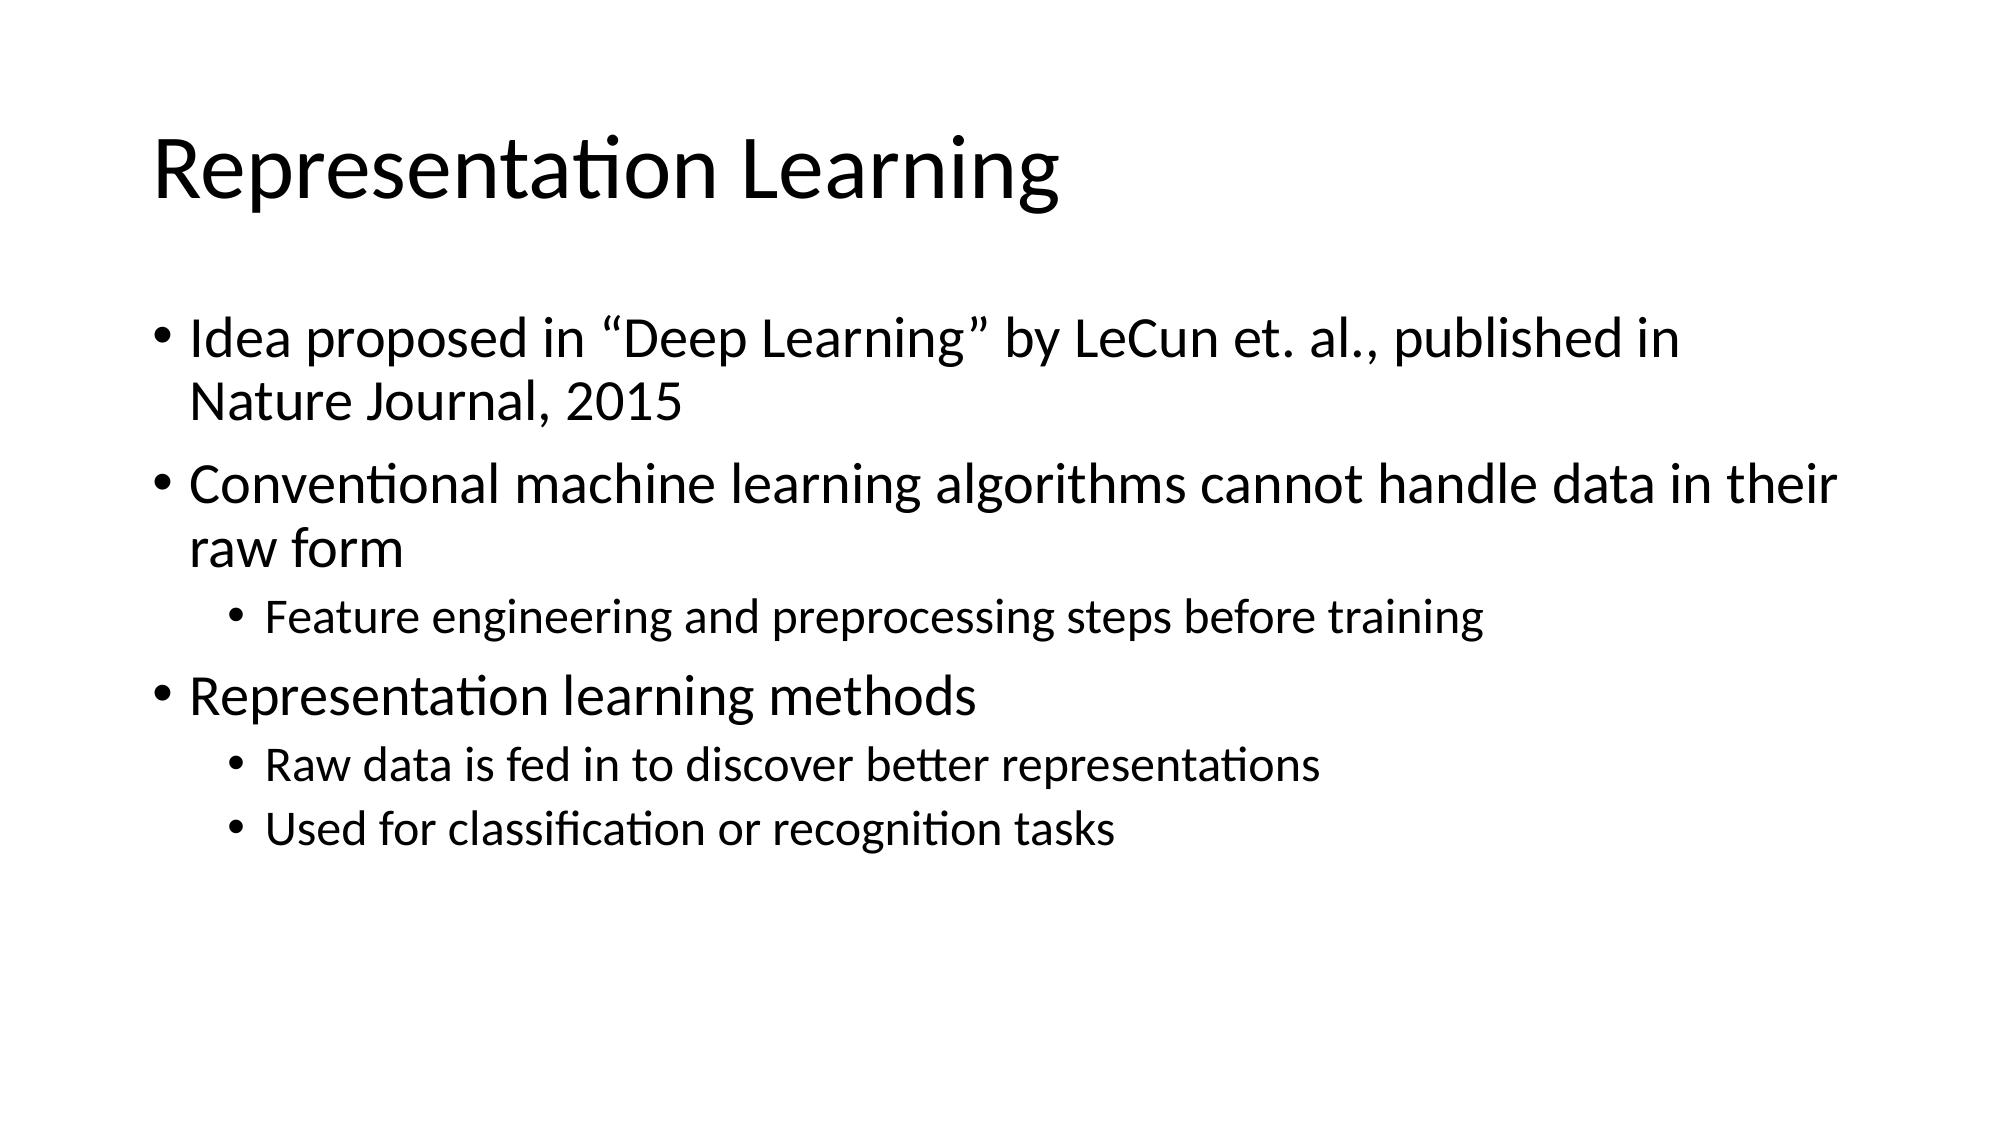

# Representation Learning
Idea proposed in “Deep Learning” by LeCun et. al., published in Nature Journal, 2015
Conventional machine learning algorithms cannot handle data in their raw form
Feature engineering and preprocessing steps before training
Representation learning methods
Raw data is fed in to discover better representations
Used for classification or recognition tasks